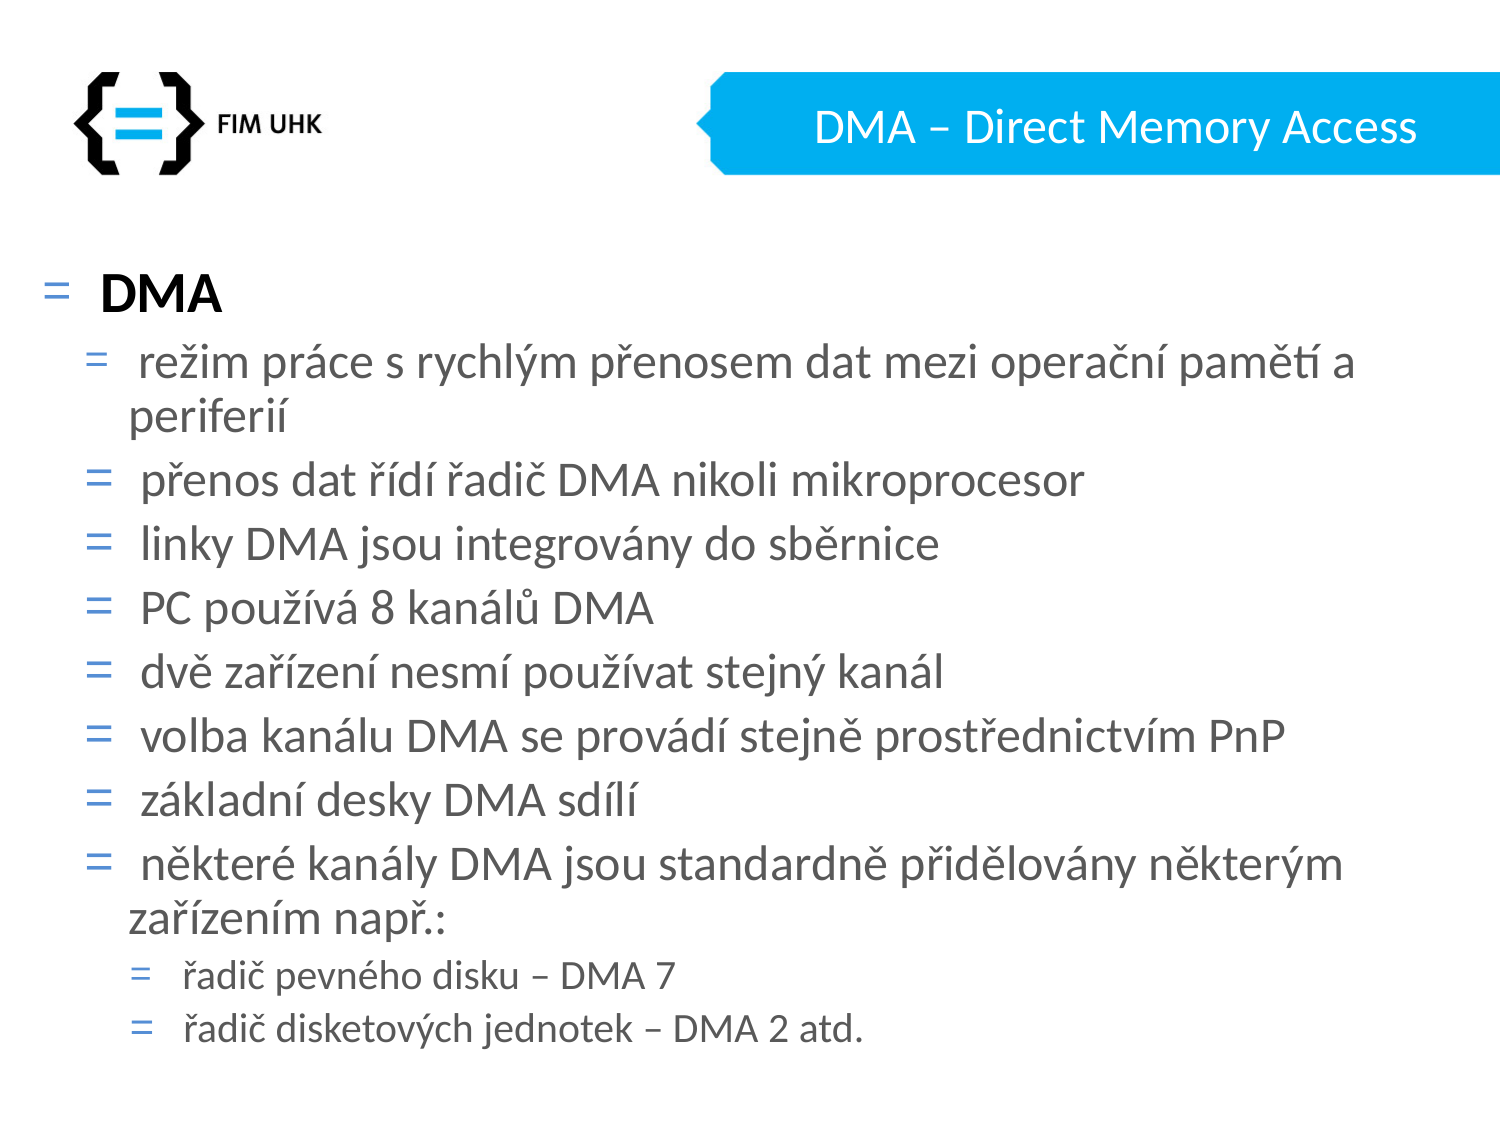

# DMA – Direct Memory Access
 DMA
 režim práce s rychlým přenosem dat mezi operační pamětí a periferií
 přenos dat řídí řadič DMA nikoli mikroprocesor
 linky DMA jsou integrovány do sběrnice
 PC používá 8 kanálů DMA
 dvě zařízení nesmí používat stejný kanál
 volba kanálu DMA se provádí stejně prostřednictvím PnP
 základní desky DMA sdílí
 některé kanály DMA jsou standardně přidělovány některým     zařízením např.:
 řadič pevného disku – DMA 7
 řadič disketových jednotek – DMA 2 atd.